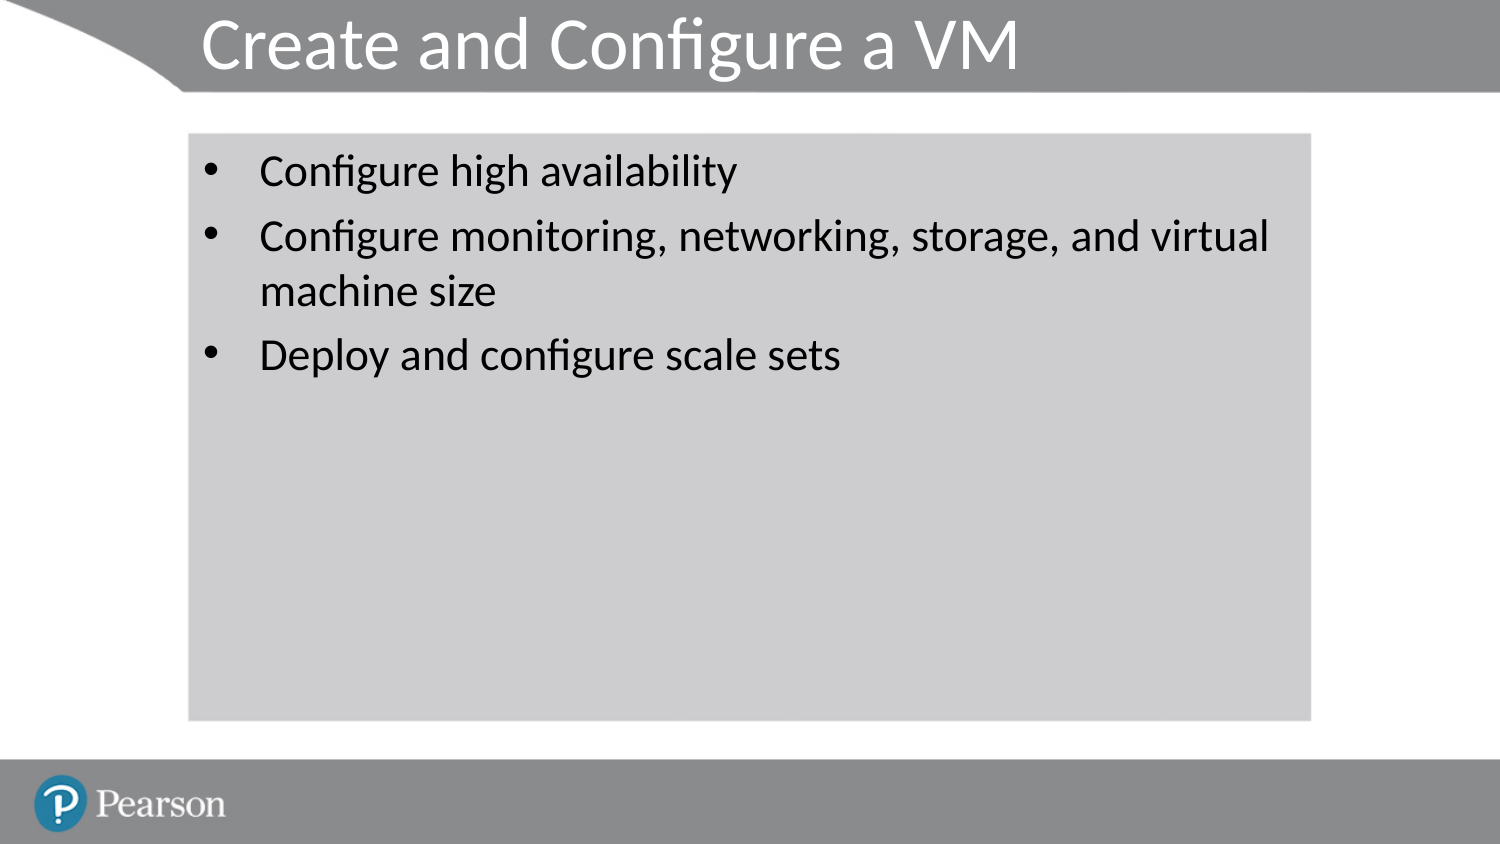

# Create and Configure a VM
Configure high availability
Configure monitoring, networking, storage, and virtual machine size
Deploy and configure scale sets